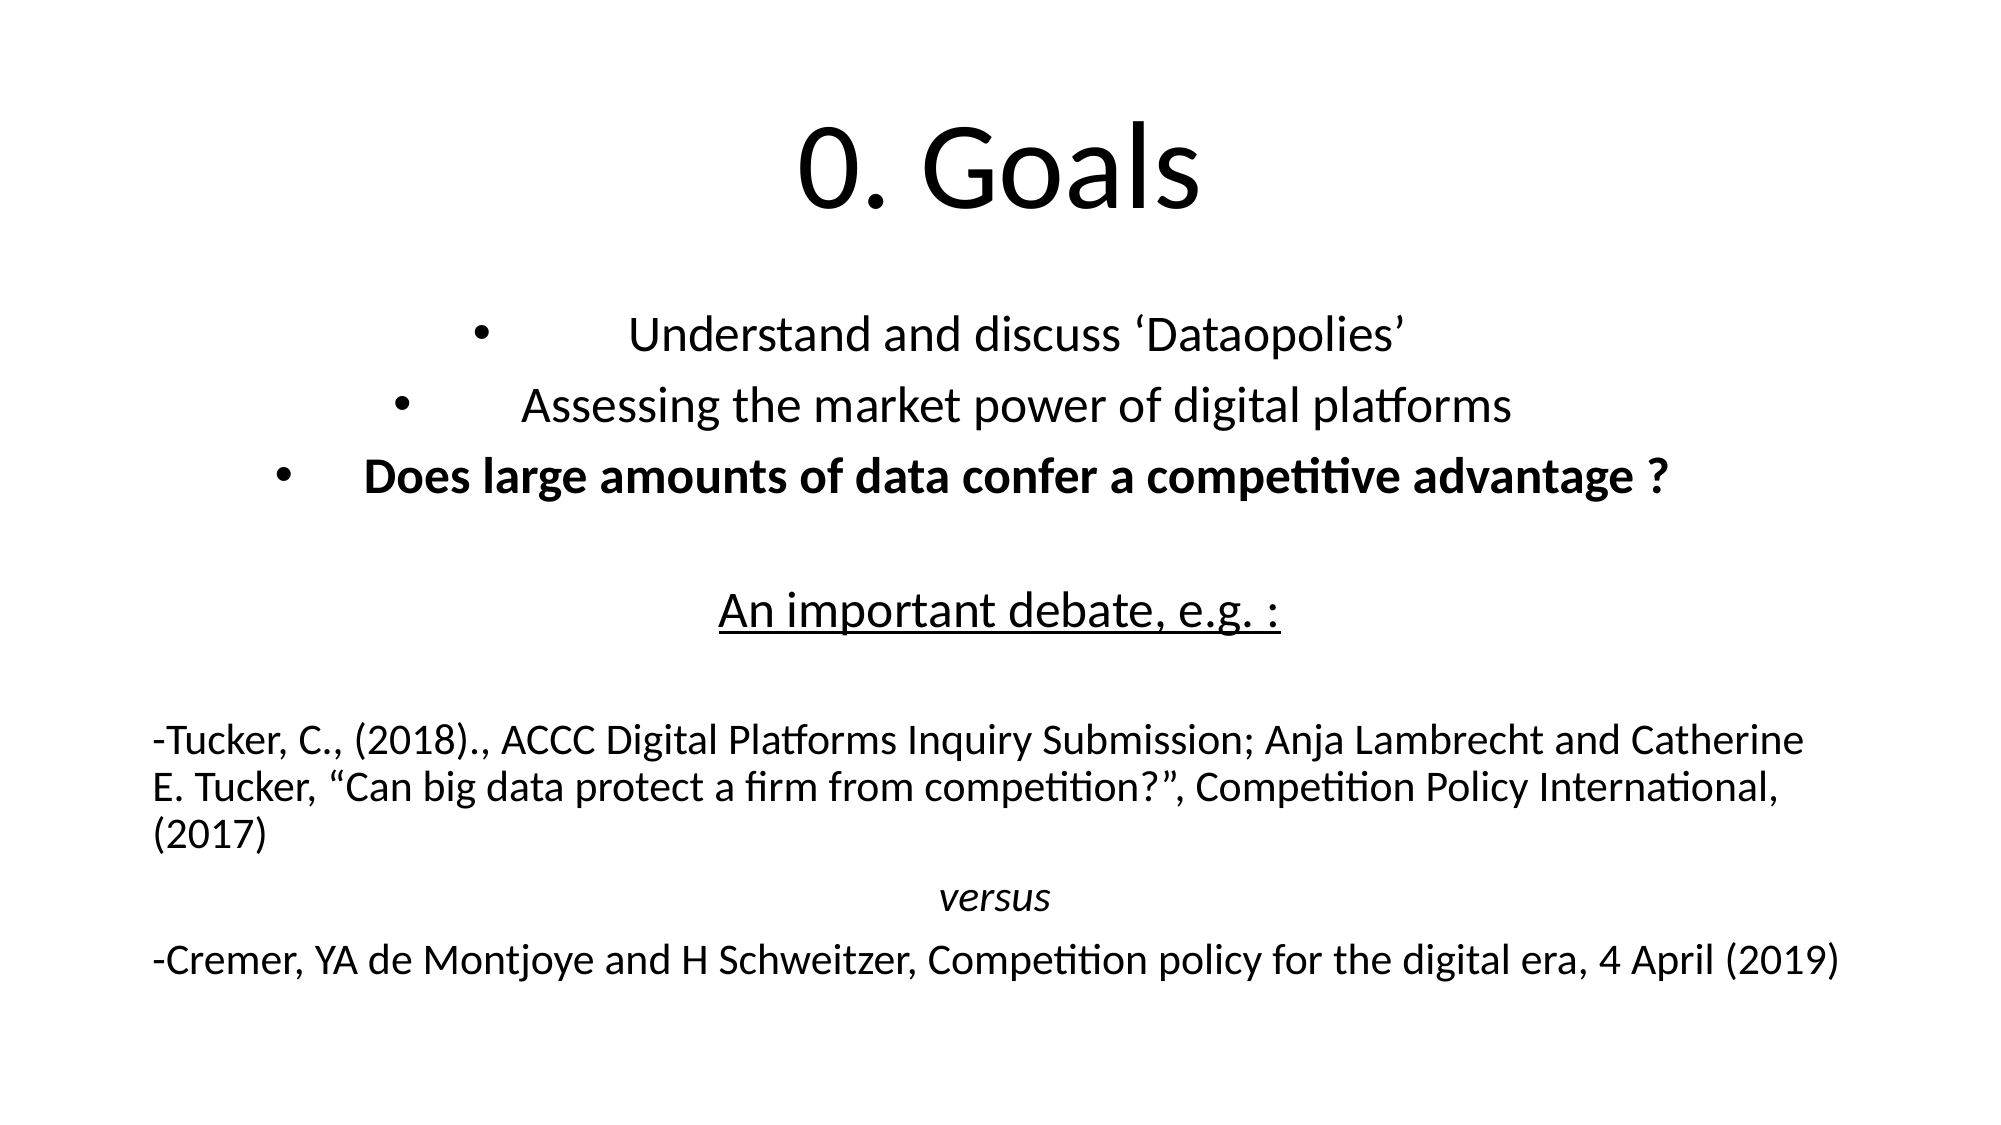

# 0. Goals
Understand and discuss ‘Dataopolies’
Assessing the market power of digital platforms
Does large amounts of data confer a competitive advantage ?

An important debate, e.g. :

-Tucker, C., (2018)., ACCC Digital Platforms Inquiry Submission; Anja Lambrecht and Catherine E. Tucker, “Can big data protect a firm from competition?”, Competition Policy International, (2017)
versus
-Cremer, YA de Montjoye and H Schweitzer, Competition policy for the digital era, 4 April (2019)